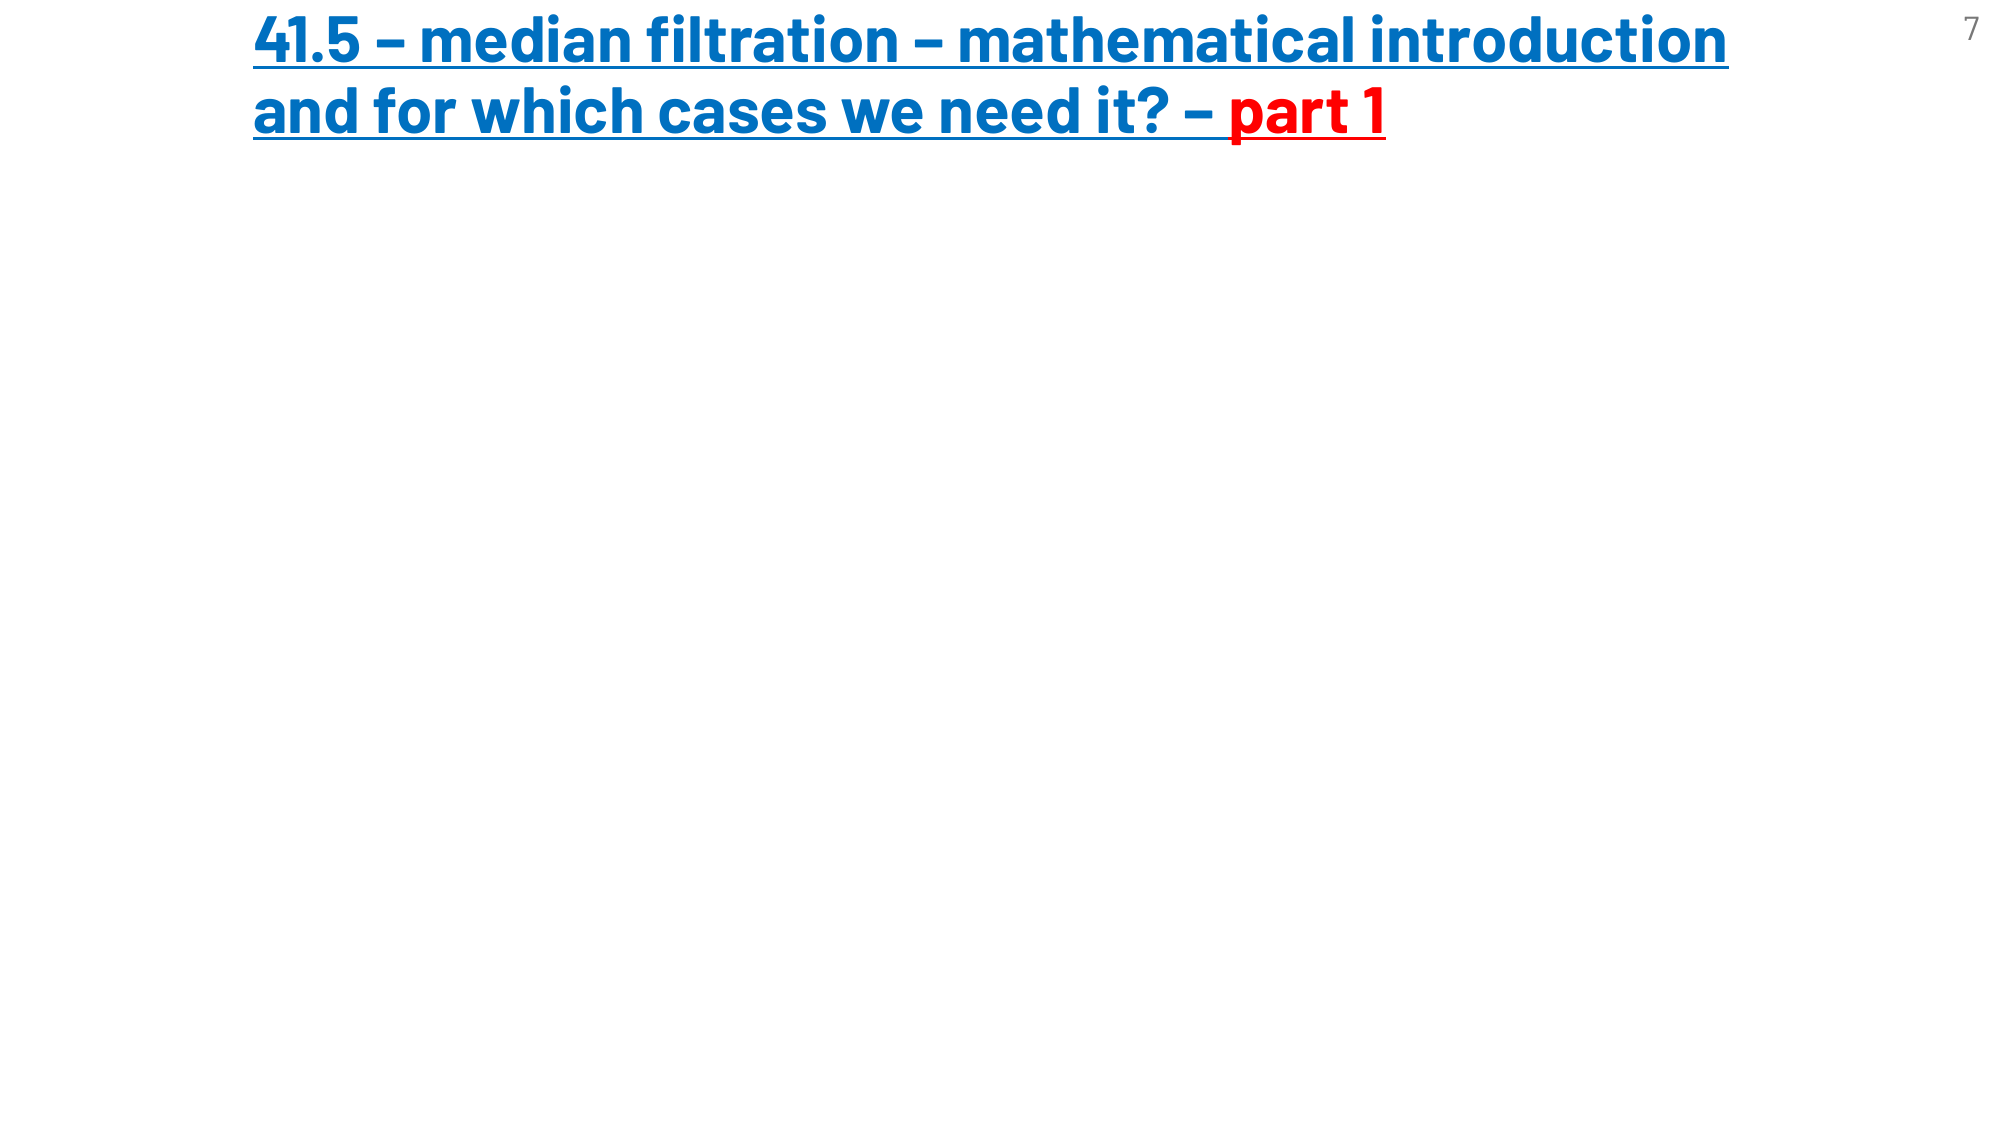

41.5 – median filtration – mathematical introduction and for which cases we need it? – part 1
7